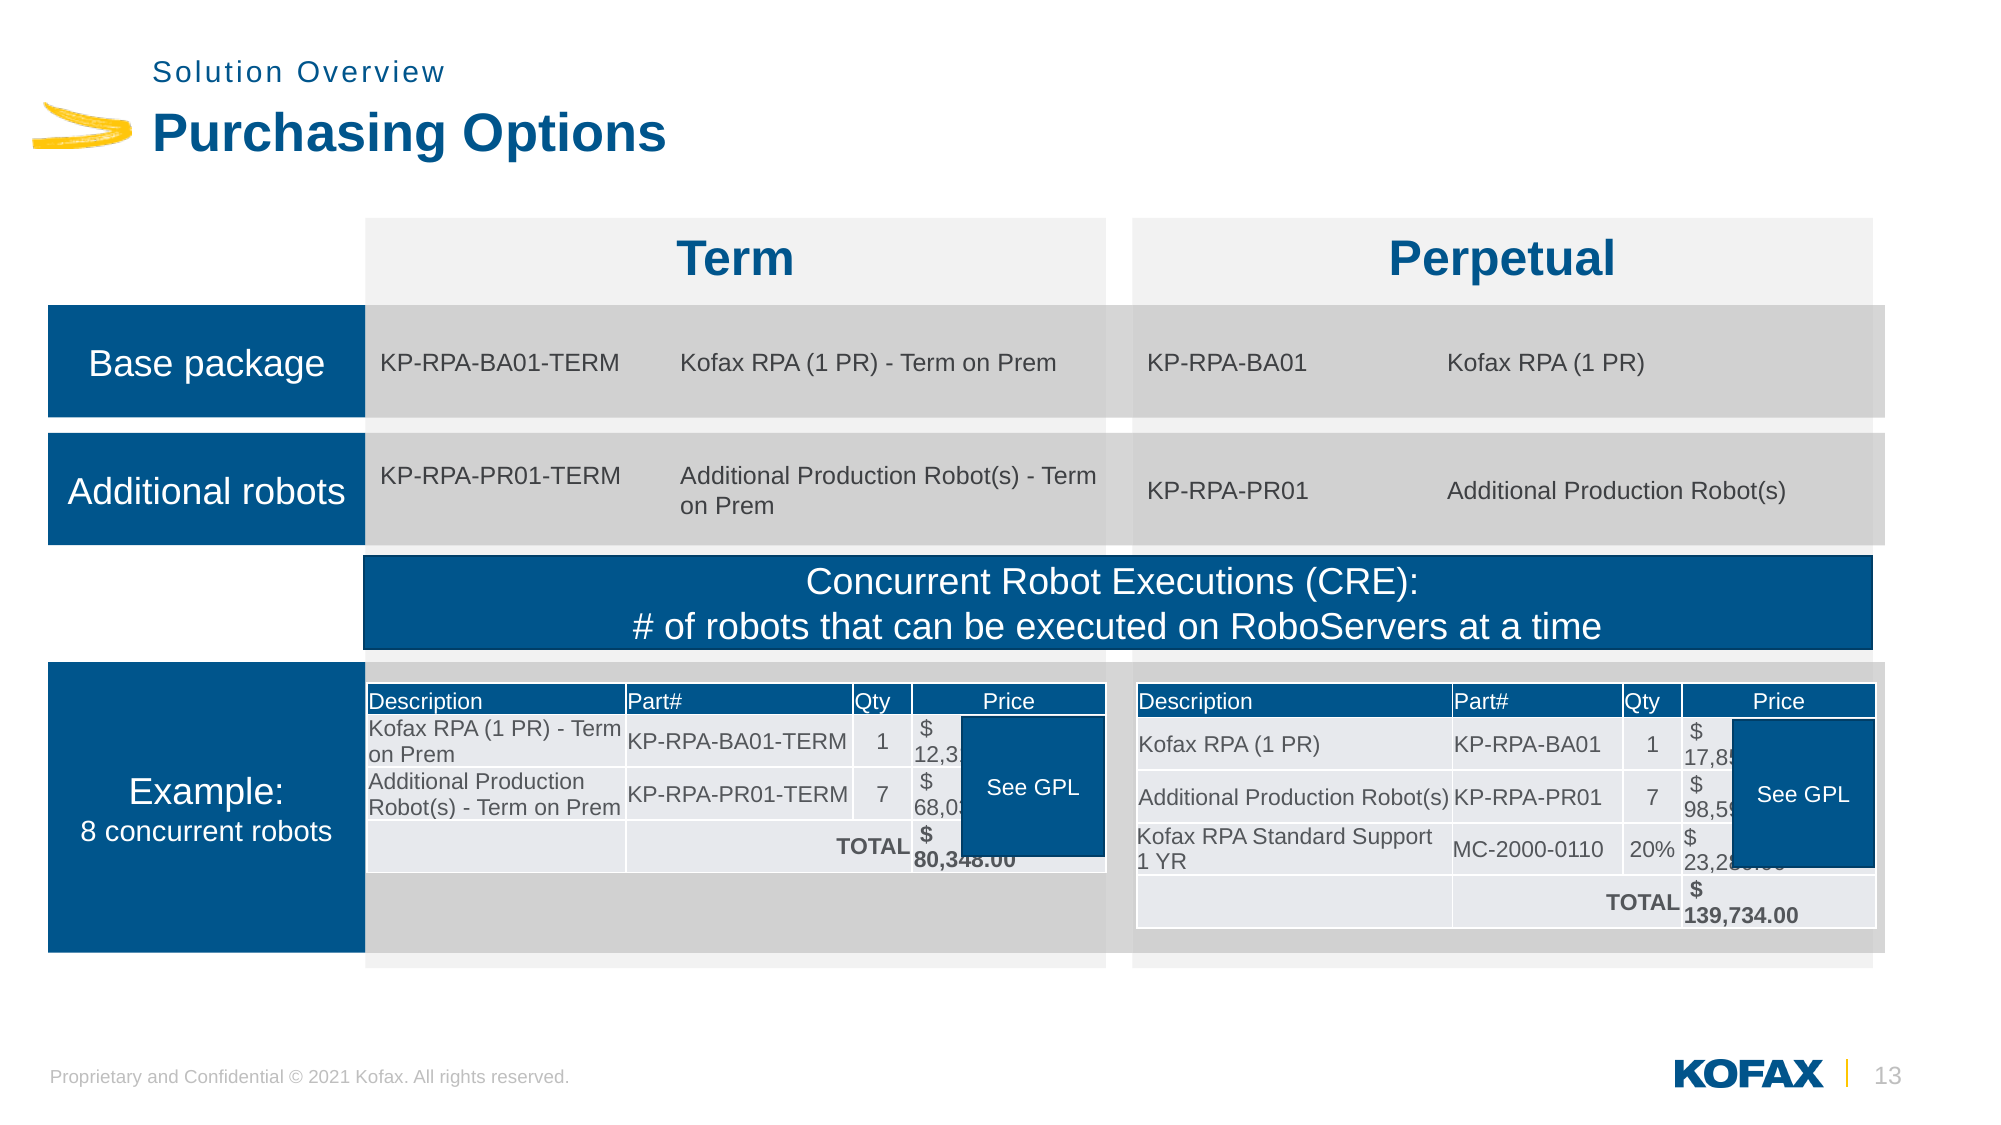

Solution Overview
# Purchasing Options
Term
Perpetual
Base package
KP-RPA-BA01-TERM  	Kofax RPA (1 PR) - Term on Prem
KP-RPA-BA01	Kofax RPA (1 PR)
Additional robots
KP-RPA-PR01-TERM	Additional Production Robot(s) - Term
		on Prem
KP-RPA-PR01	Additional Production Robot(s)
Concurrent Robot Executions (CRE):
# of robots that can be executed on RoboServers at a time
Example:
8 concurrent robots

| Description | Part# | Qty | Price |
| --- | --- | --- | --- |
| Kofax RPA (1 PR) - Term on Prem | KP-RPA-BA01-TERM | 1 | $ 12,317.00 |
| Additional Production Robot(s) - Term on Prem | KP-RPA-PR01-TERM | 7 | $ 68,031.00 |
|  | TOTAL |  | $ 80,348.00 |
| Description | Part# | Qty | Price |
| --- | --- | --- | --- |
| Kofax RPA (1 PR) | KP-RPA-BA01 | 1 | $ 17,850.00 |
| Additional Production Robot(s) | KP-RPA-PR01 | 7 | $ 98,595.00 |
| Kofax RPA Standard Support 1 YR | MC-2000-0110 | 20% | $ 23,289.00 |
|  | TOTAL |  | $ 139,734.00 |
See GPL
See GPL